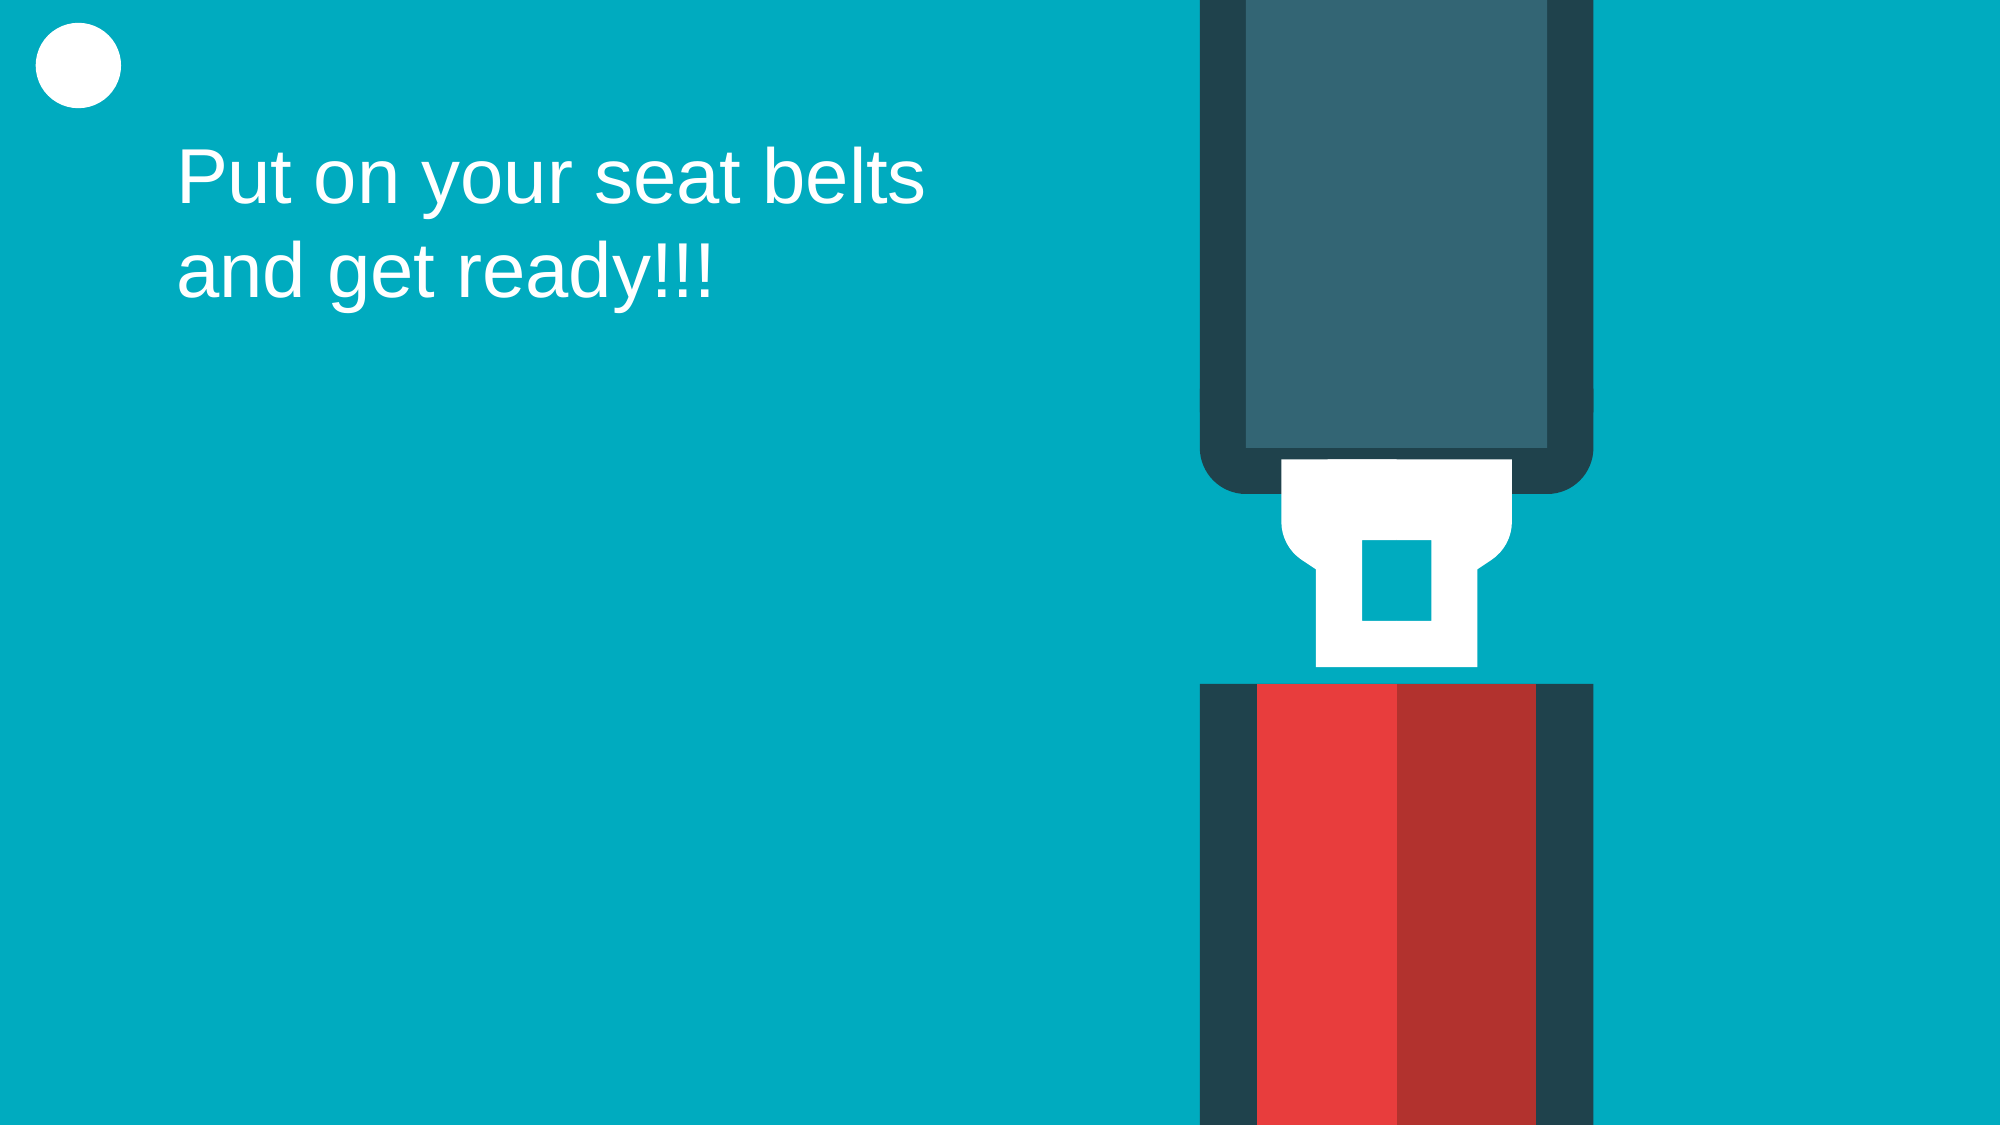

Put on your seat belts and get ready!!!

the data is ready for prediction.